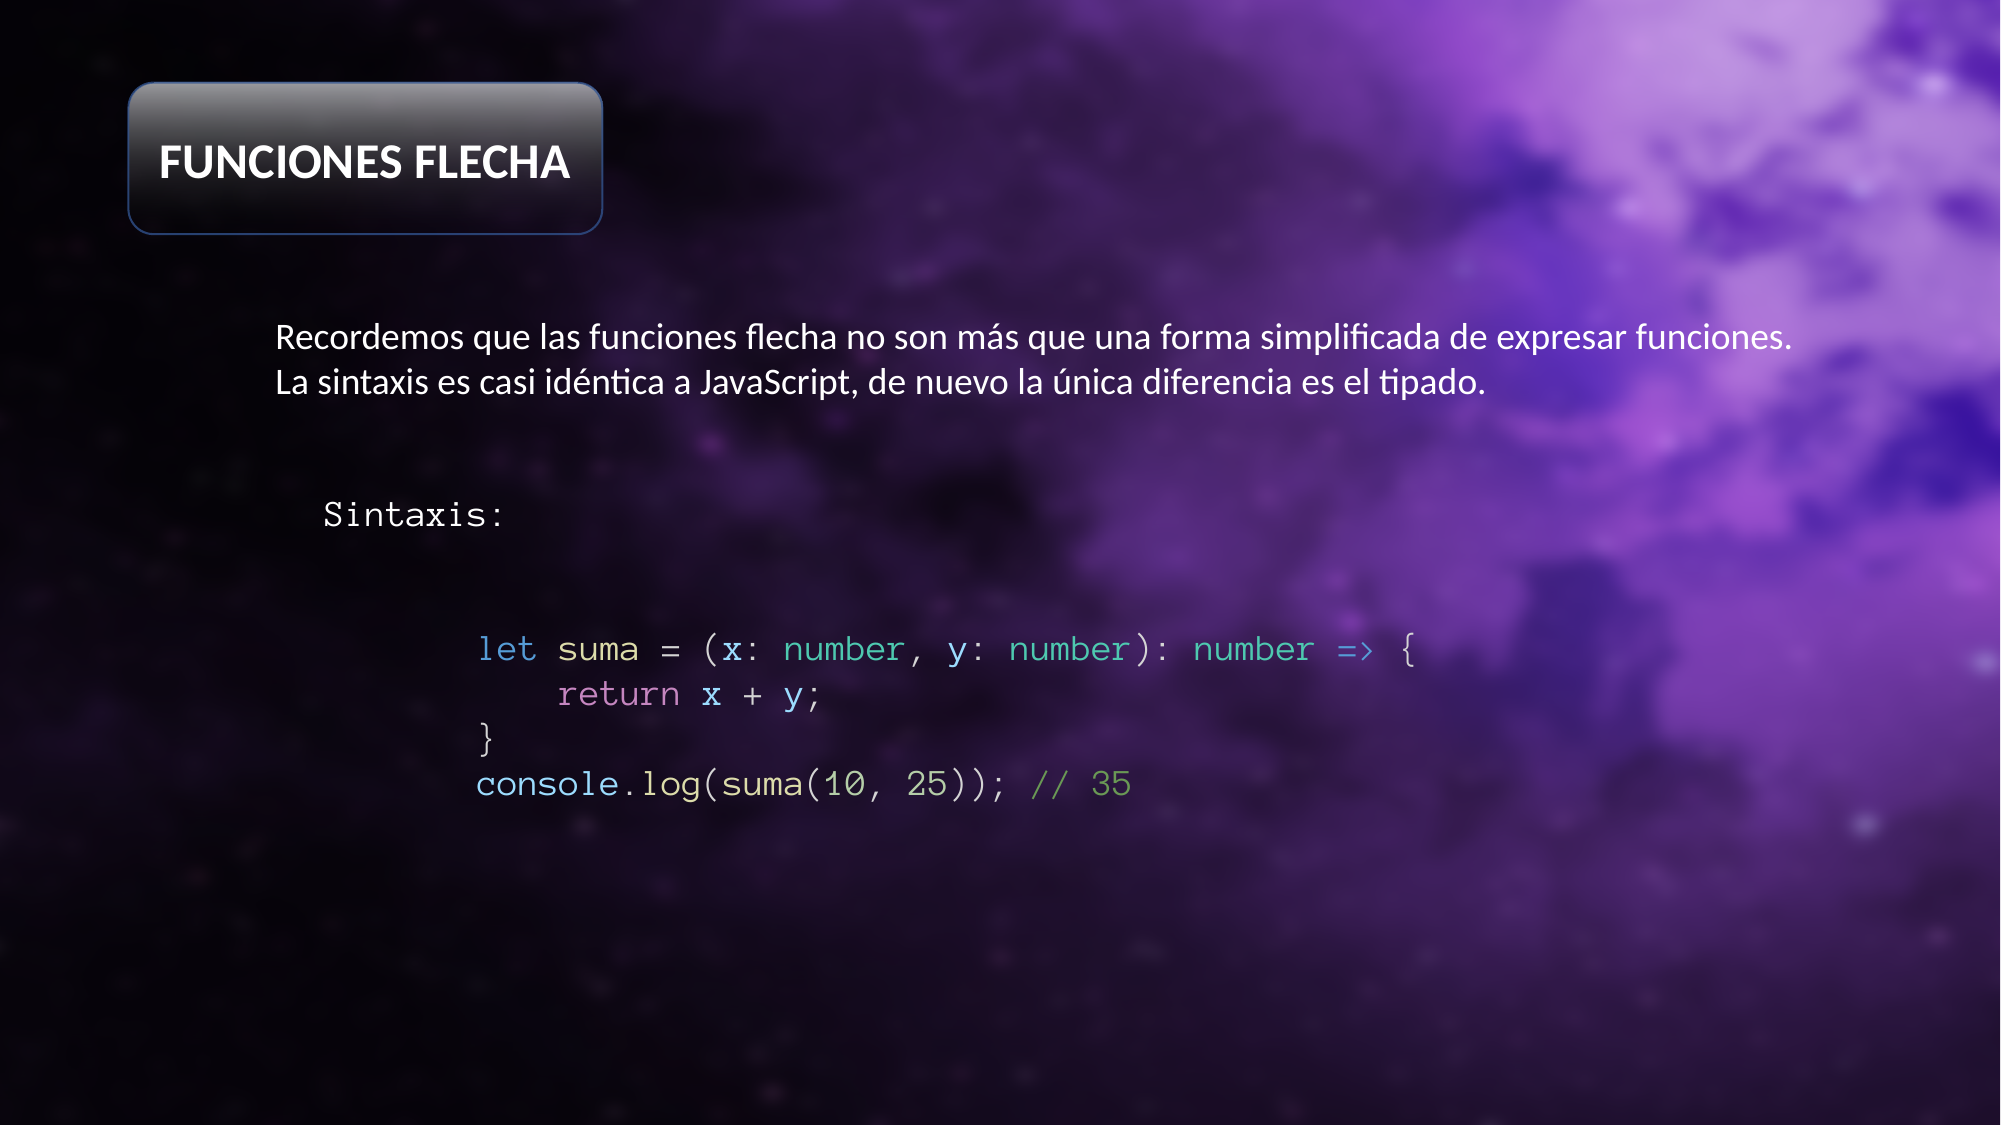

FUNCIONES FLECHA
Recordemos que las funciones flecha no son más que una forma simplificada de expresar funciones.
La sintaxis es casi idéntica a JavaScript, de nuevo la única diferencia es el tipado.
Sintaxis:
let suma = (x: number, y: number): number => {
    return x + y;
}
console.log(suma(10, 25)); // 35